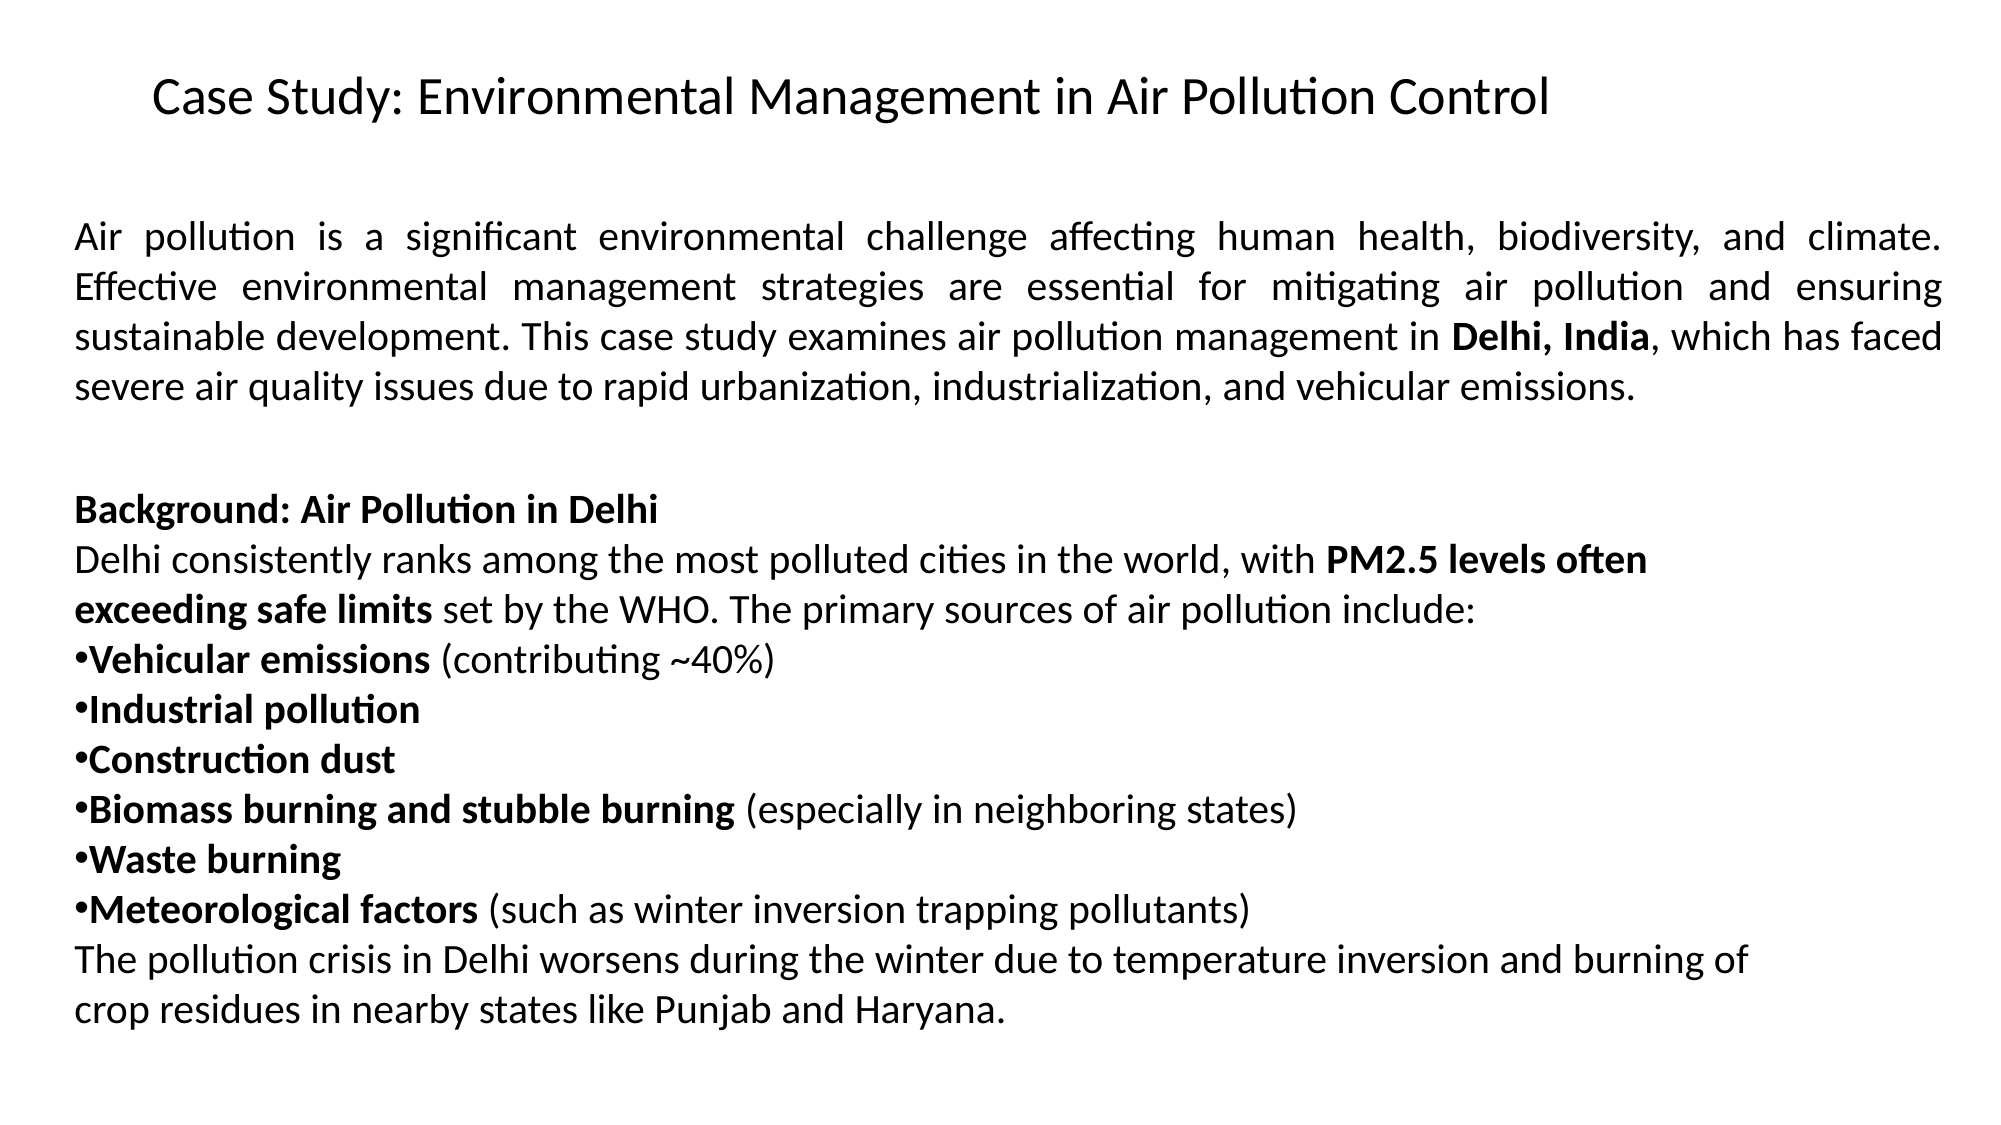

# Case Study: Environmental Management in Air Pollution Control
Air pollution is a significant environmental challenge affecting human health, biodiversity, and climate. Effective environmental management strategies are essential for mitigating air pollution and ensuring sustainable development. This case study examines air pollution management in Delhi, India, which has faced severe air quality issues due to rapid urbanization, industrialization, and vehicular emissions.
Background: Air Pollution in Delhi
Delhi consistently ranks among the most polluted cities in the world, with PM2.5 levels often exceeding safe limits set by the WHO. The primary sources of air pollution include:
Vehicular emissions (contributing ~40%)
Industrial pollution
Construction dust
Biomass burning and stubble burning (especially in neighboring states)
Waste burning
Meteorological factors (such as winter inversion trapping pollutants)
The pollution crisis in Delhi worsens during the winter due to temperature inversion and burning of crop residues in nearby states like Punjab and Haryana.